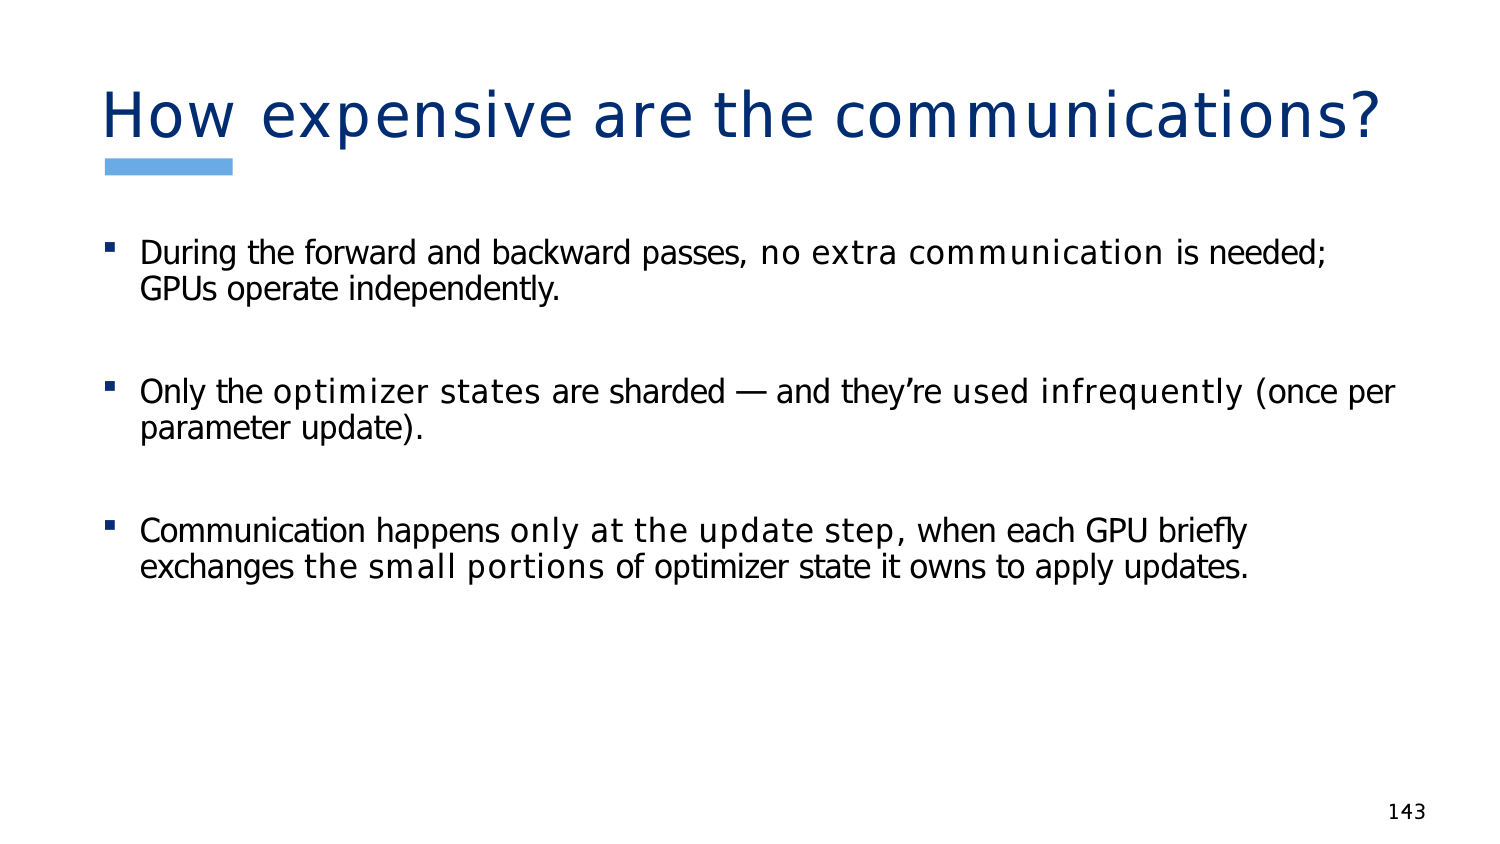

# How expensive are the communications?
During the forward and backward passes, no extra communication is needed; GPUs operate independently.

Only the optimizer states are sharded — and they’re used infrequently (once per parameter update).

Communication happens only at the update step, when each GPU briefly exchanges the small portions of optimizer state it owns to apply updates.